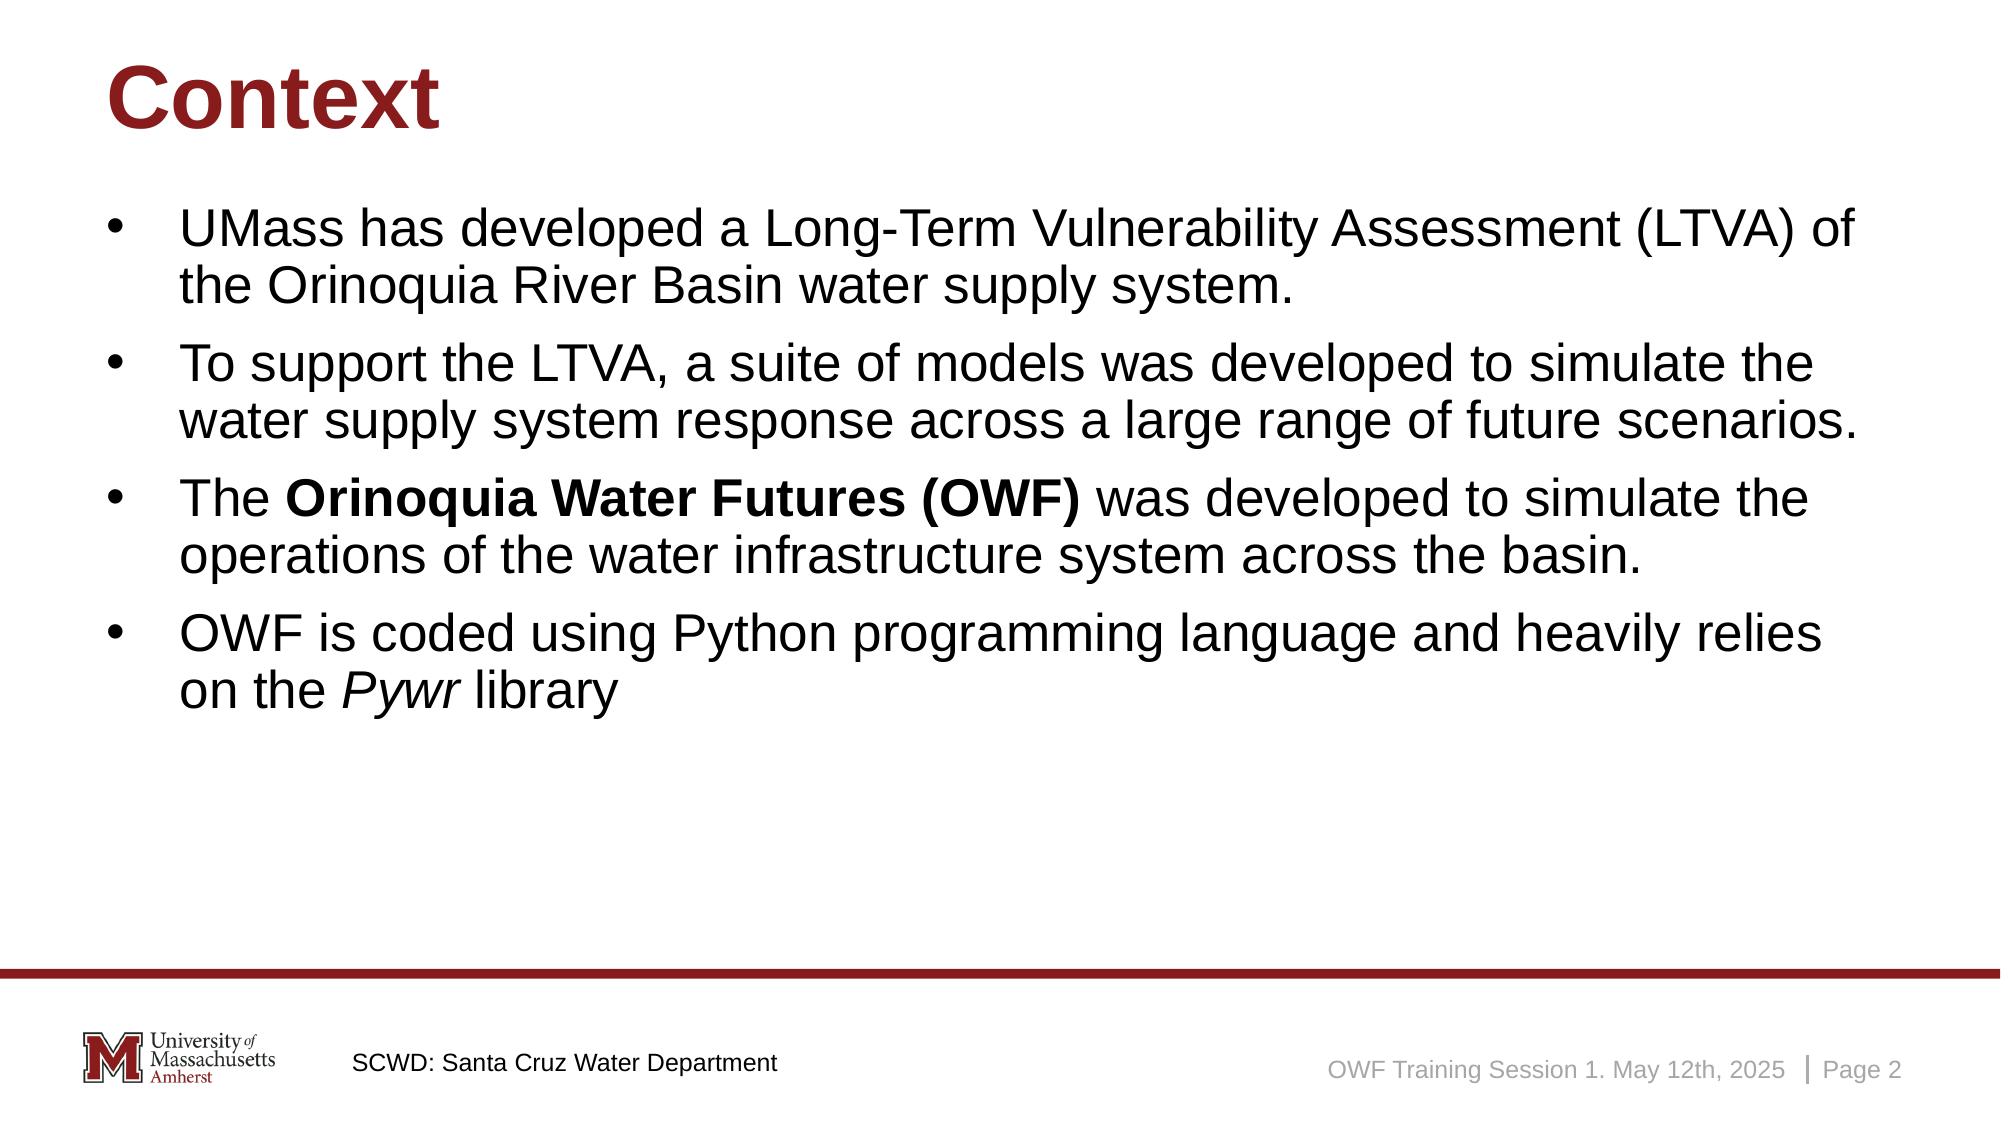

# Context
UMass has developed a Long-Term Vulnerability Assessment (LTVA) of the Orinoquia River Basin water supply system.
To support the LTVA, a suite of models was developed to simulate the water supply system response across a large range of future scenarios.
The Orinoquia Water Futures (OWF) was developed to simulate the operations of the water infrastructure system across the basin.
OWF is coded using Python programming language and heavily relies on the Pywr library
SCWD: Santa Cruz Water Department
OWF Training Session 1. May 12th, 2025
Page 2